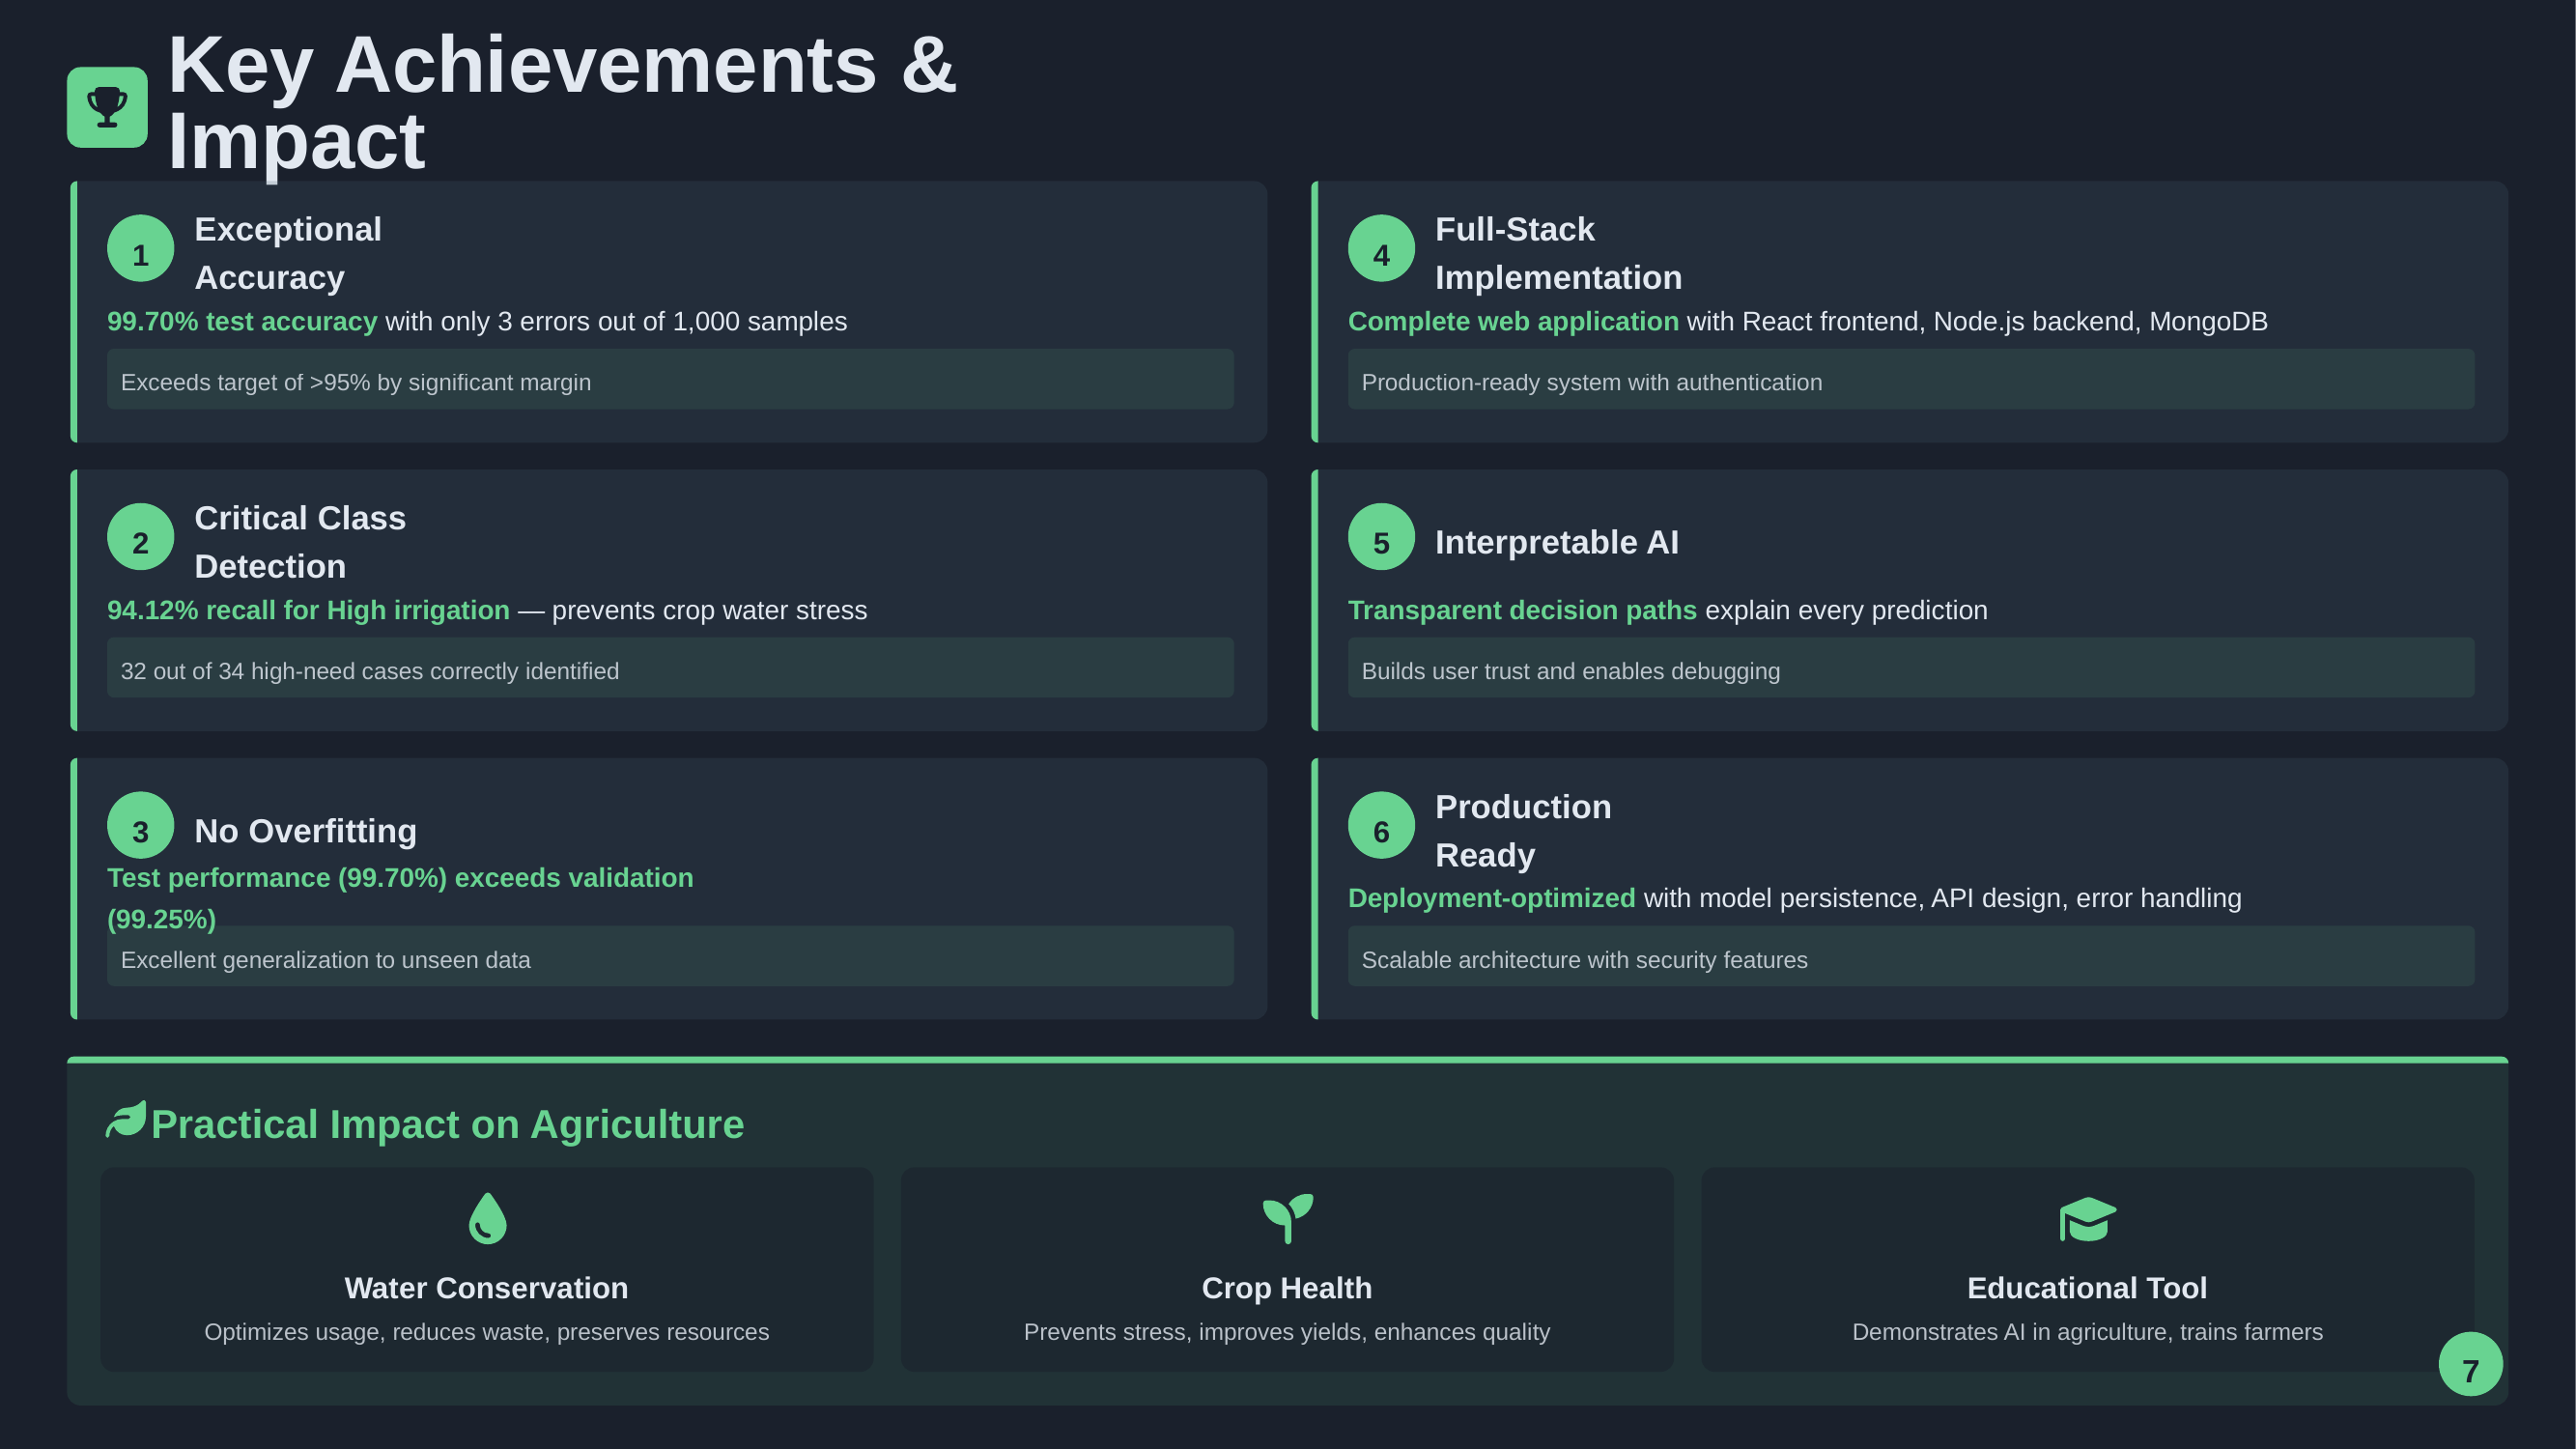

Key Achievements & Impact

1

4

Exceptional Accuracy
Full-Stack Implementation
99.70% test accuracy with only 3 errors out of 1,000 samples
Complete web application with React frontend, Node.js backend, MongoDB

Exceeds target of >95% by significant margin

Production-ready system with authentication

2

5

Critical Class Detection
Interpretable AI
94.12% recall for High irrigation — prevents crop water stress
Transparent decision paths explain every prediction

32 out of 34 high-need cases correctly identified

Builds user trust and enables debugging

3

6

No Overfitting
Production Ready
Deployment-optimized with model persistence, API design, error handling
Test performance (99.70%) exceeds validation (99.25%)

Excellent generalization to unseen data

Scalable architecture with security features

Practical Impact on Agriculture

Water Conservation
Crop Health
Educational Tool
Optimizes usage, reduces waste, preserves resources
Prevents stress, improves yields, enhances quality
Demonstrates AI in agriculture, trains farmers
7